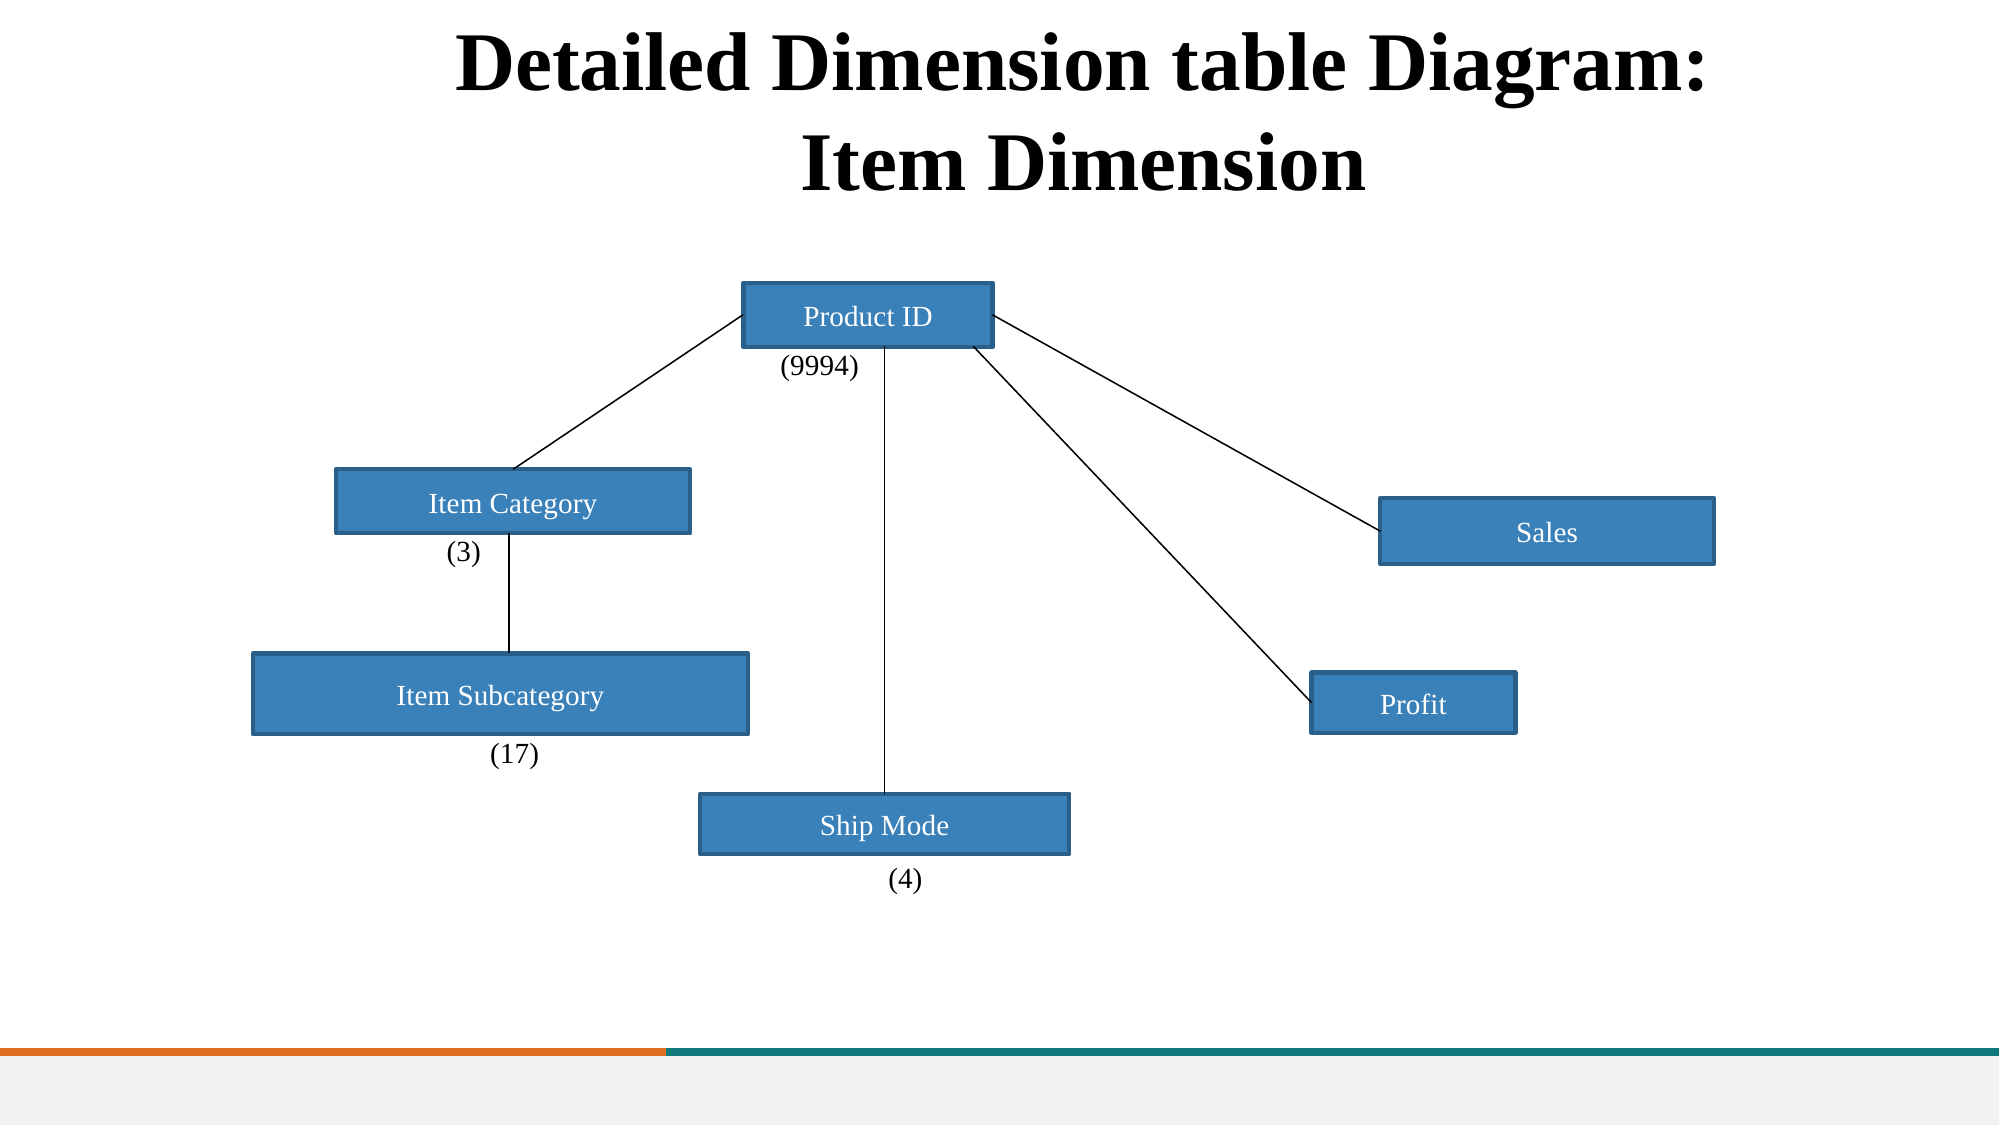

Detailed Dimension table Diagram: Item Dimension
Product ID
(9994)
Item Category
Sales
(3)
Item Subcategory
Profit
(17)
Ship Mode
(4)